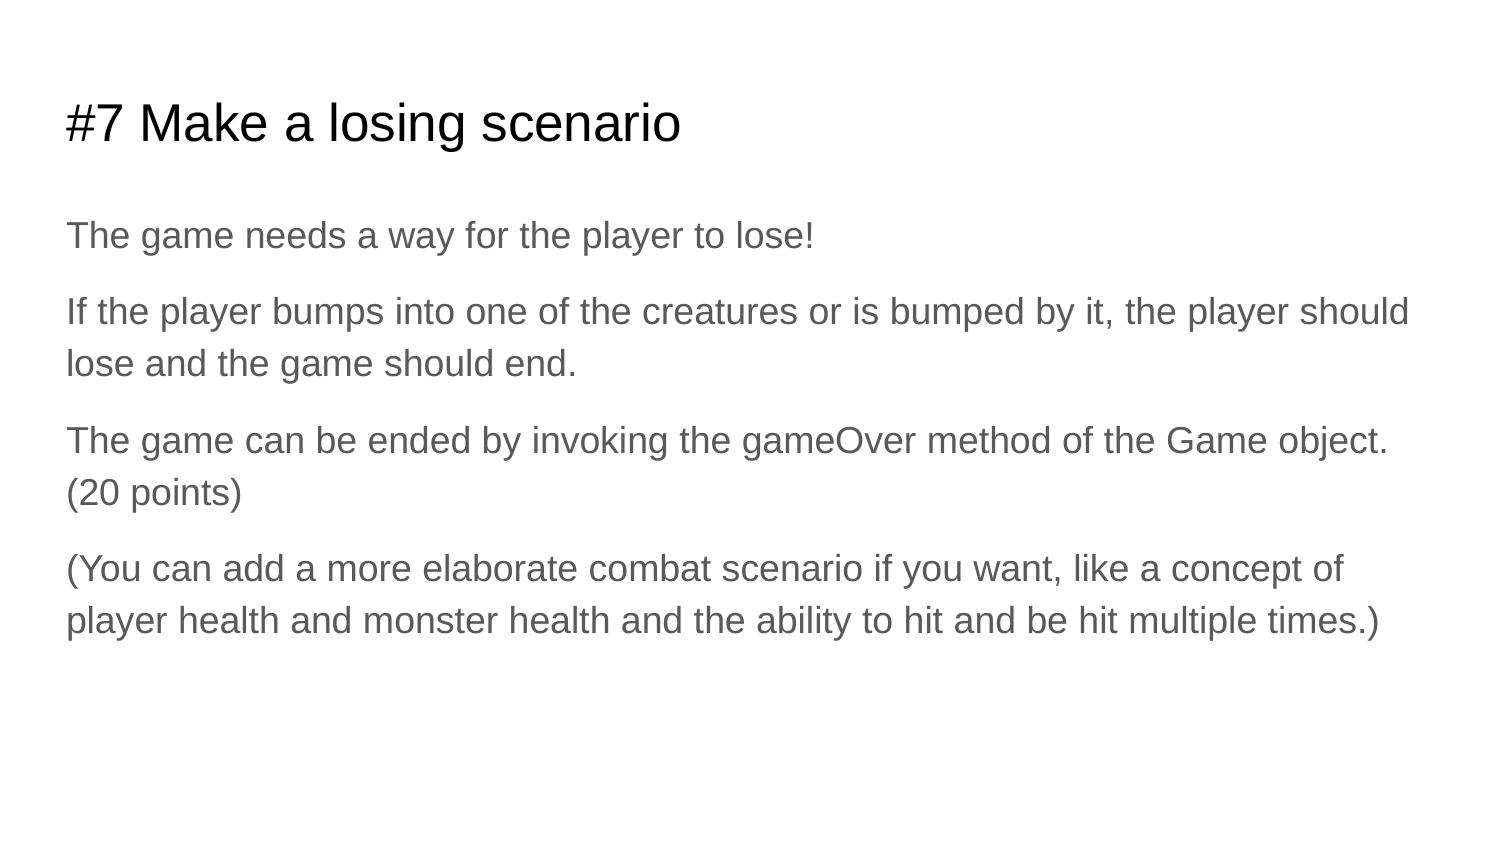

# #7 Make a losing scenario
The game needs a way for the player to lose!
If the player bumps into one of the creatures or is bumped by it, the player should lose and the game should end.
The game can be ended by invoking the gameOver method of the Game object. (20 points)
(You can add a more elaborate combat scenario if you want, like a concept of player health and monster health and the ability to hit and be hit multiple times.)